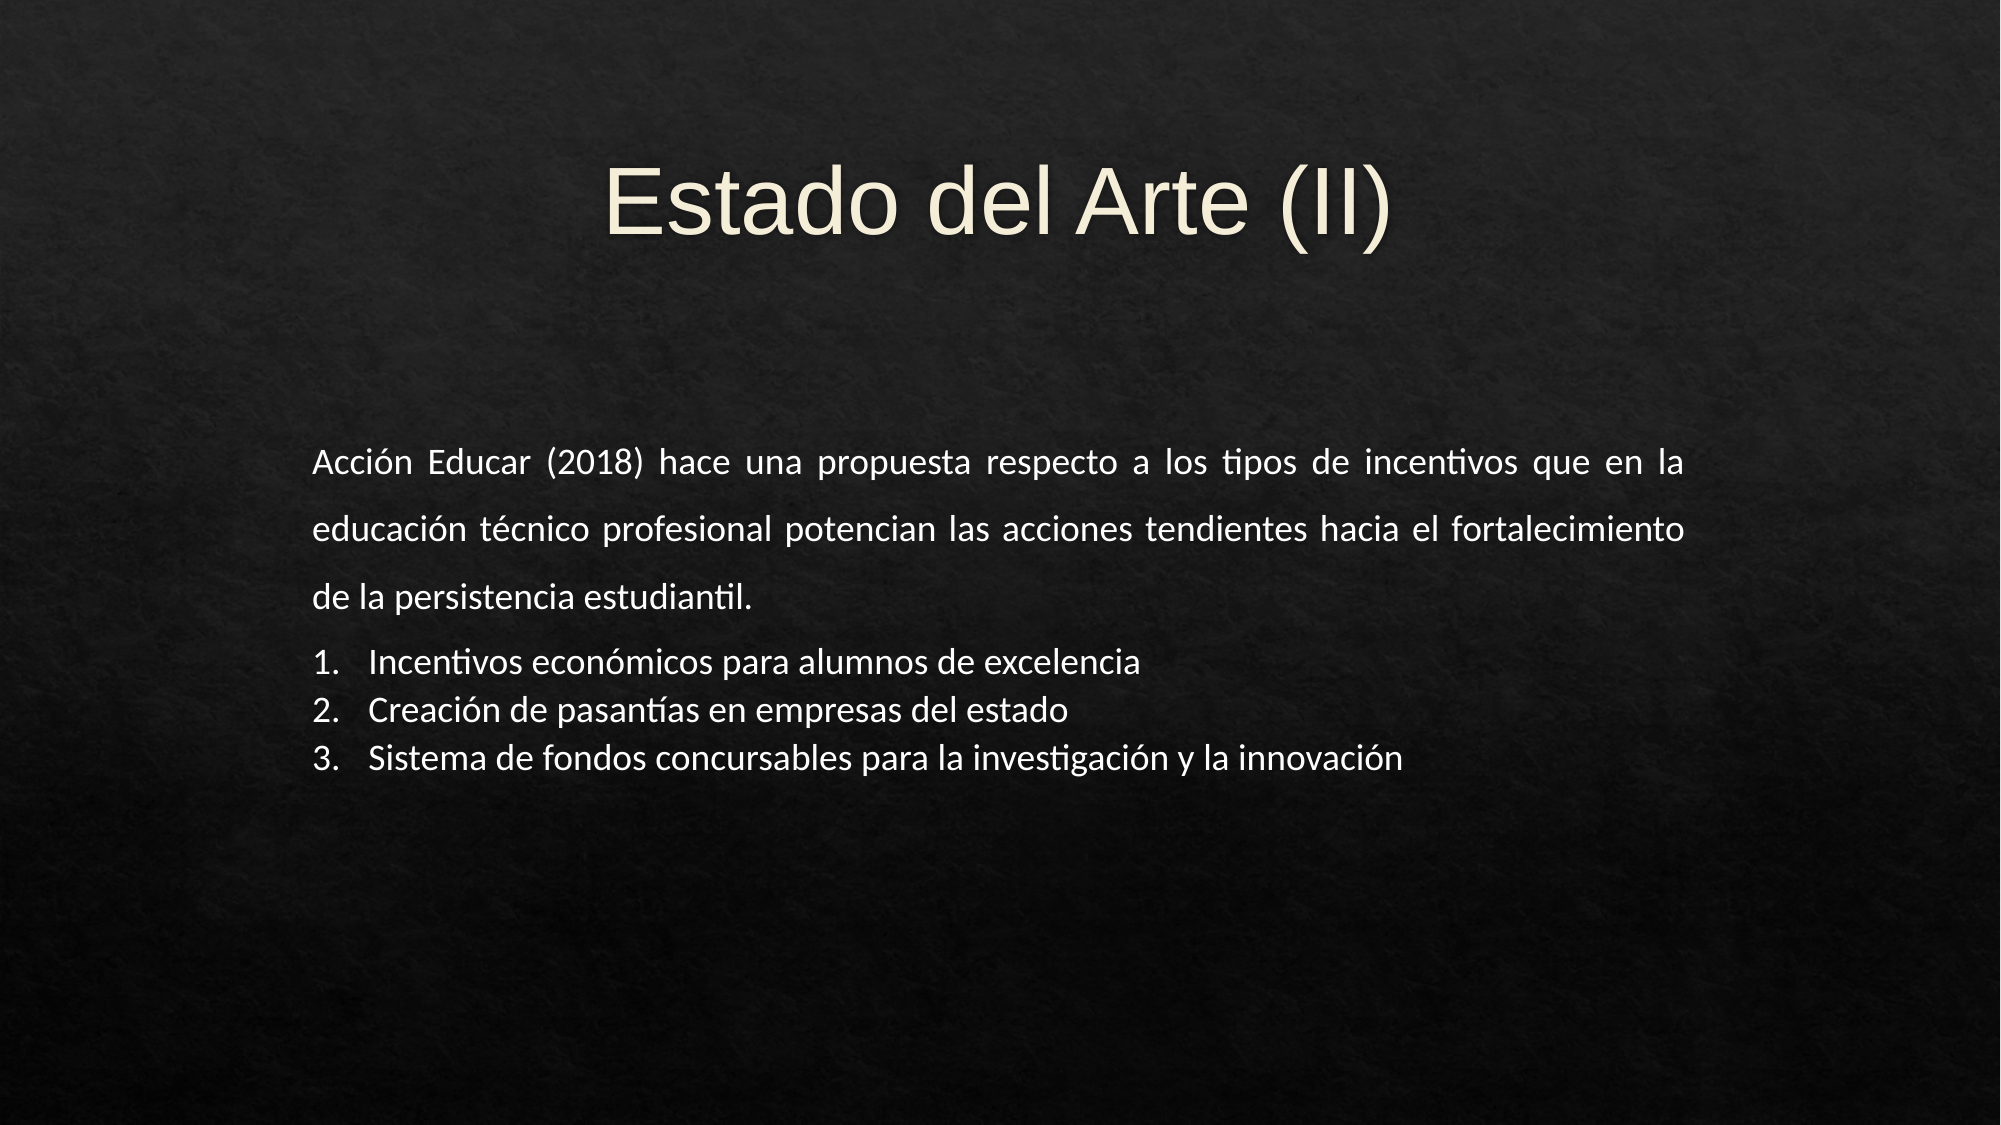

# Estado del Arte (II)
Acción Educar (2018) hace una propuesta respecto a los tipos de incentivos que en la educación técnico profesional potencian las acciones tendientes hacia el fortalecimiento de la persistencia estudiantil.
Incentivos económicos para alumnos de excelencia
Creación de pasantías en empresas del estado
Sistema de fondos concursables para la investigación y la innovación